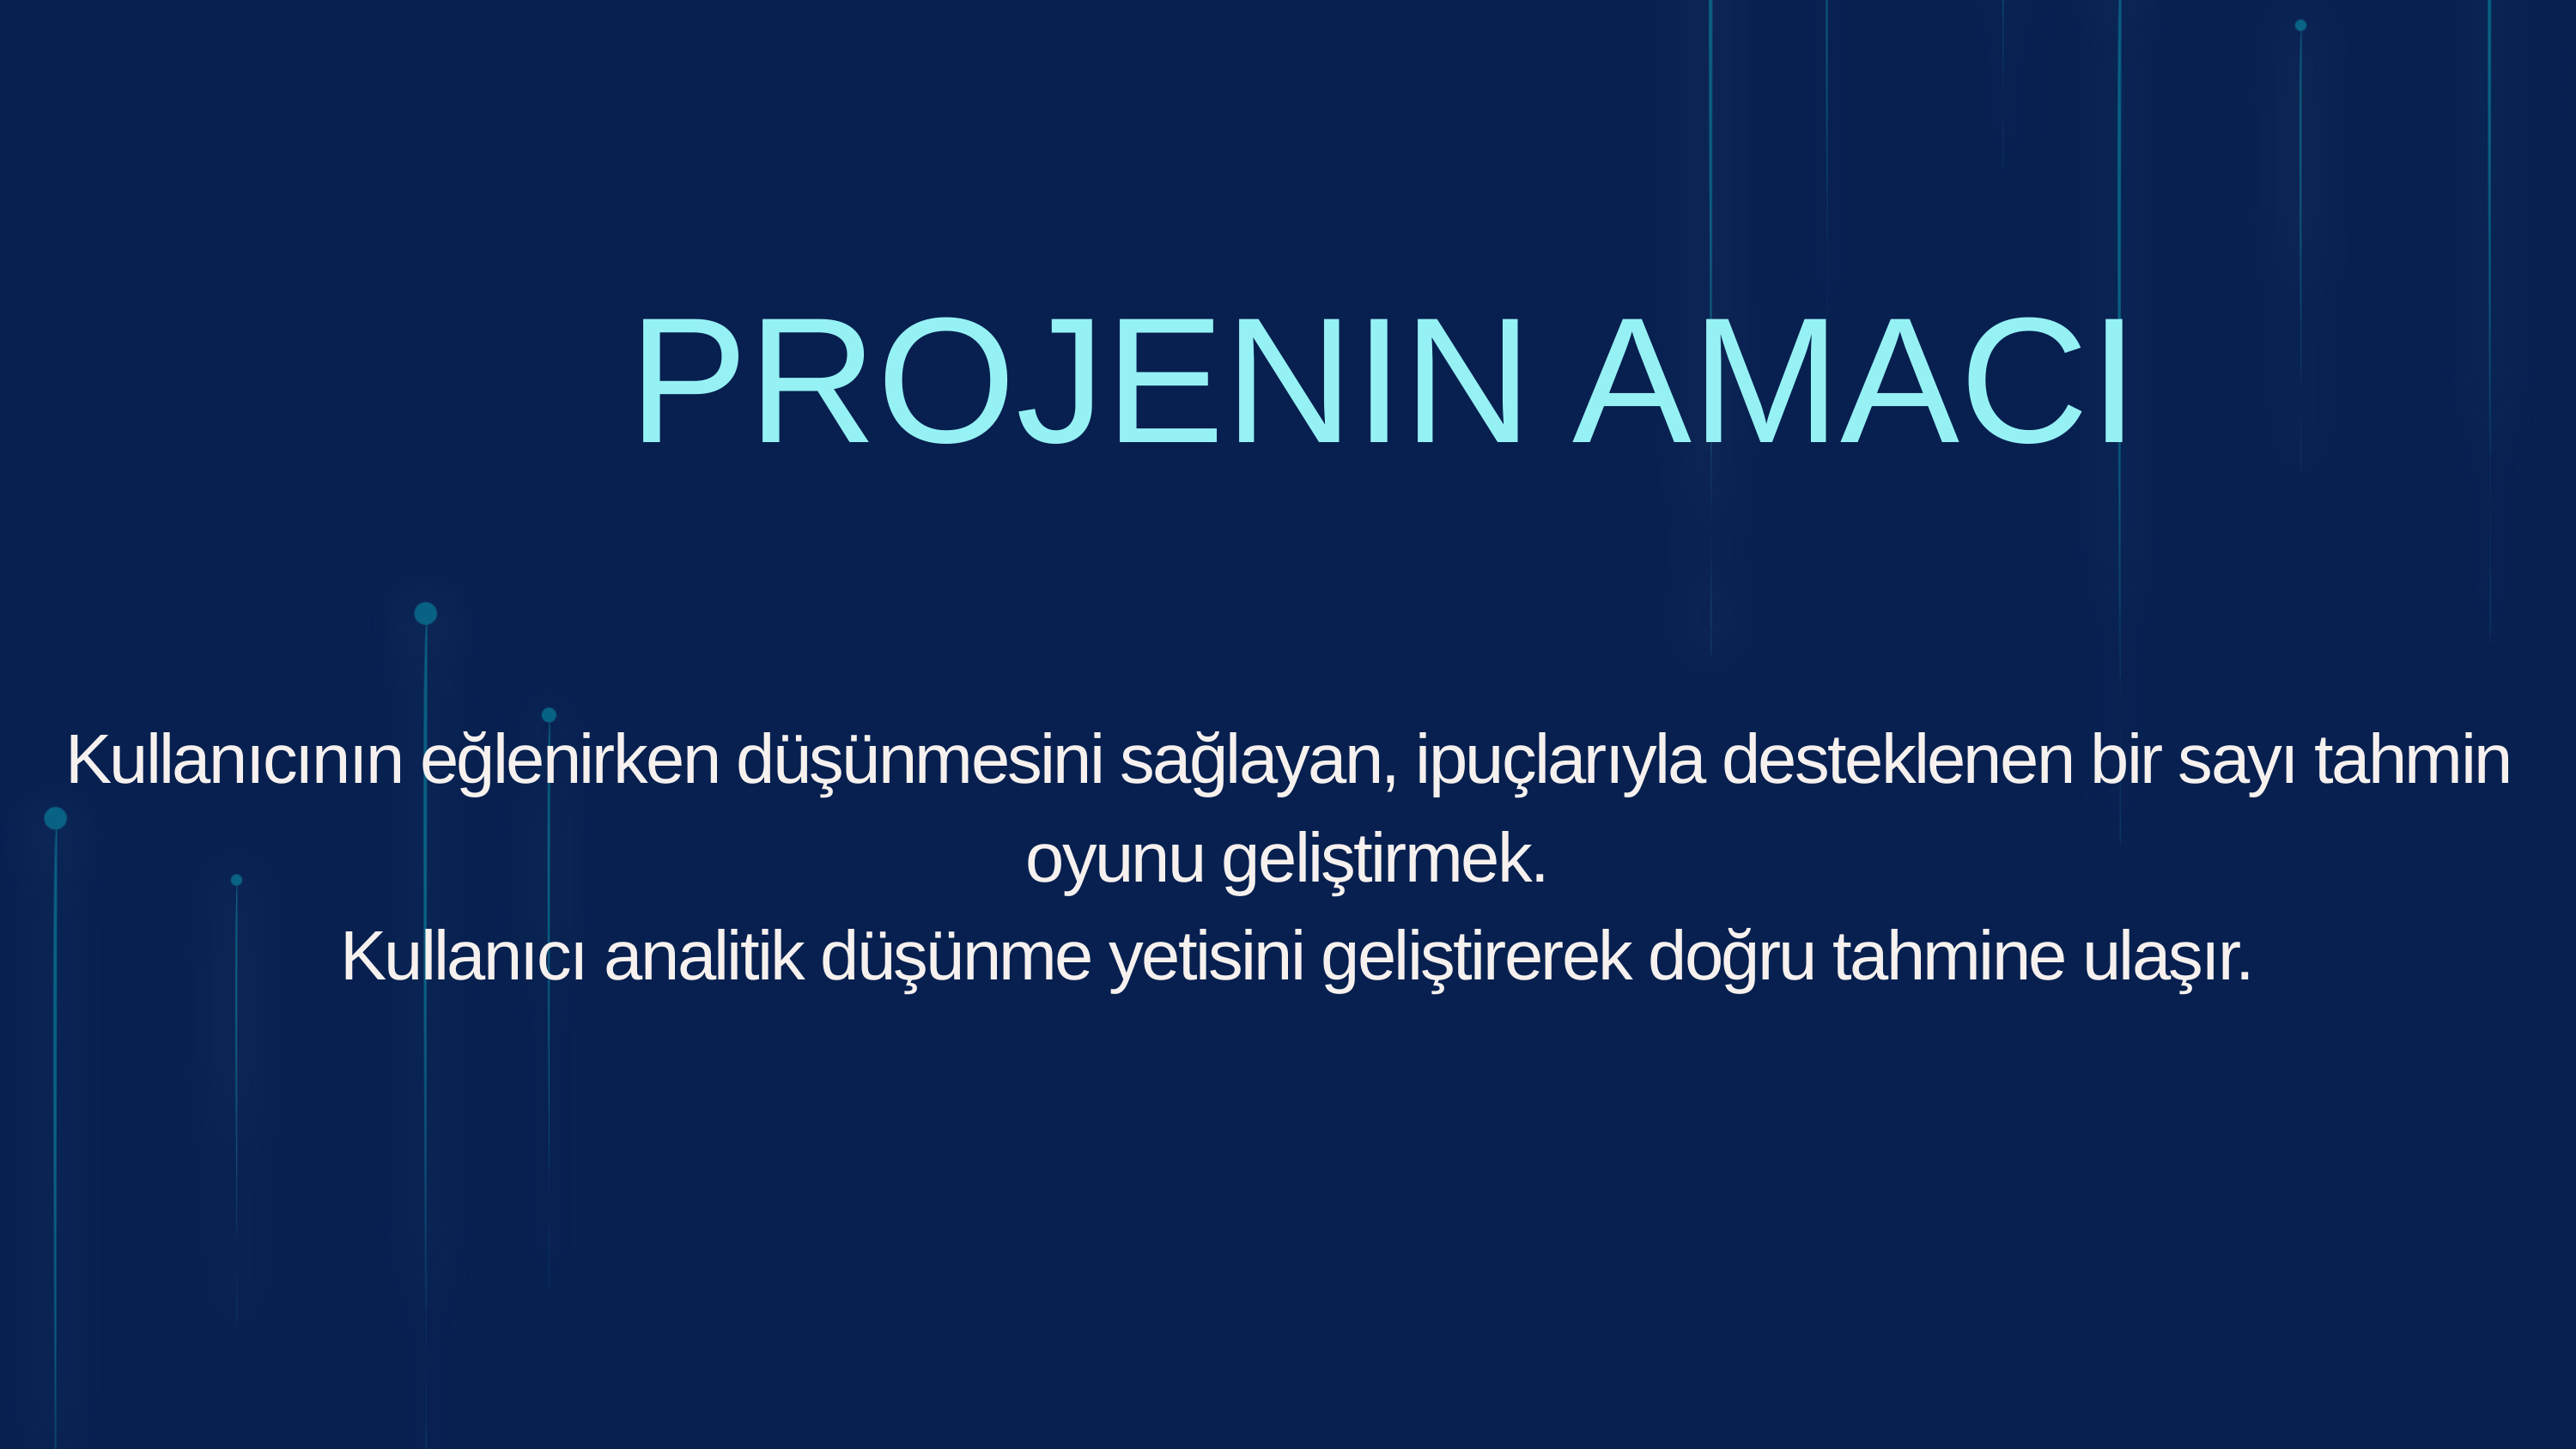

PROJENIN AMACI

Kullanıcının eğlenirken düşünmesini sağlayan, ipuçlarıyla desteklenen bir sayı tahmin oyunu geliştirmek.
 Kullanıcı analitik düşünme yetisini geliştirerek doğru tahmine ulaşır.